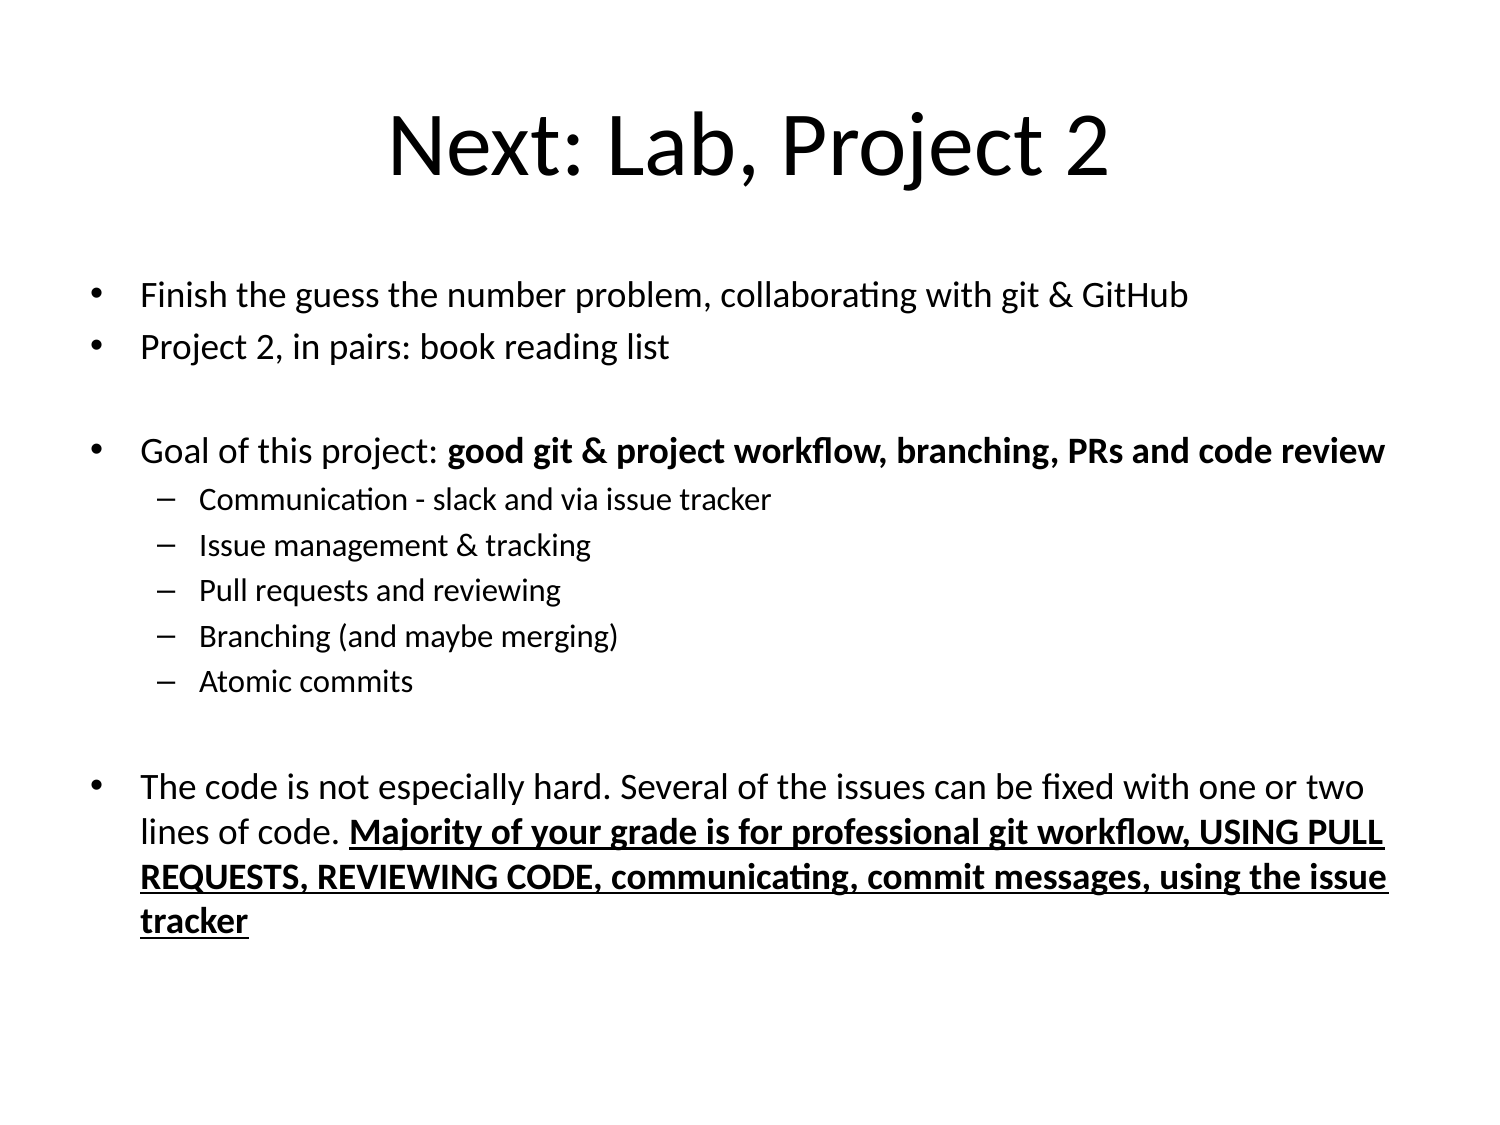

# Next: Lab, Project 2
Finish the guess the number problem, collaborating with git & GitHub
Project 2, in pairs: book reading list

Goal of this project: good git & project workflow, branching, PRs and code review
Communication - slack and via issue tracker
Issue management & tracking
Pull requests and reviewing
Branching (and maybe merging)
Atomic commits

The code is not especially hard. Several of the issues can be fixed with one or two lines of code. Majority of your grade is for professional git workflow, USING PULL REQUESTS, REVIEWING CODE, communicating, commit messages, using the issue tracker